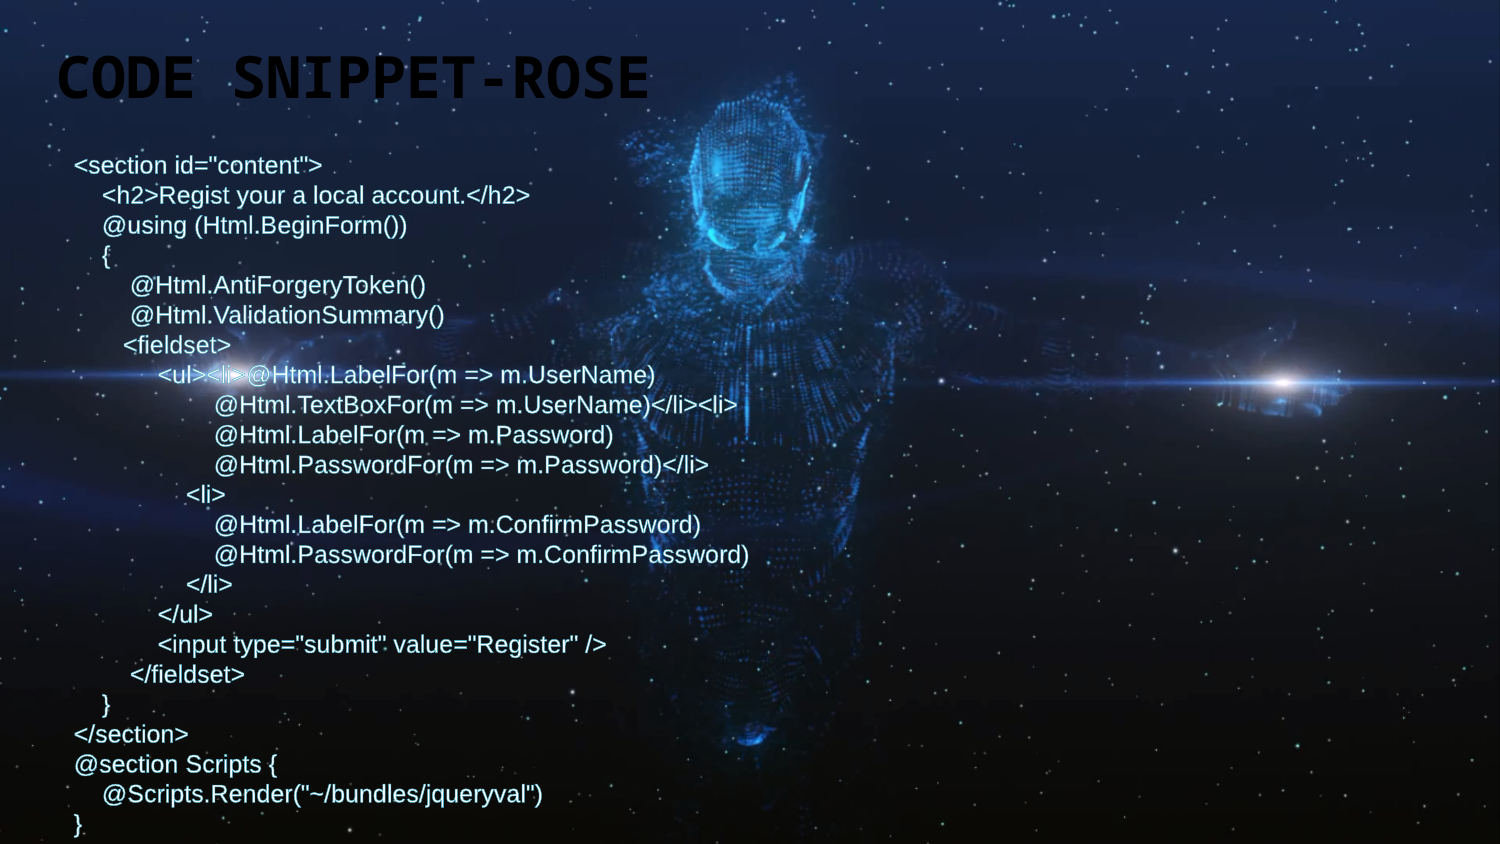

# CODE SNIPPET-ROSE
<section id="content">
    <h2>Regist your a local account.</h2>
    @using (Html.BeginForm())
    {
        @Html.AntiForgeryToken()
        @Html.ValidationSummary()
       <fieldset>
            <ul><li>@Html.LabelFor(m => m.UserName)
                    @Html.TextBoxFor(m => m.UserName)</li><li>
                    @Html.LabelFor(m => m.Password)
                    @Html.PasswordFor(m => m.Password)</li>
                <li>
                    @Html.LabelFor(m => m.ConfirmPassword)
                    @Html.PasswordFor(m => m.ConfirmPassword)
                </li>
            </ul>
            <input type="submit" value="Register" />
        </fieldset>
    }
</section>
@section Scripts {
    @Scripts.Render("~/bundles/jqueryval")
}